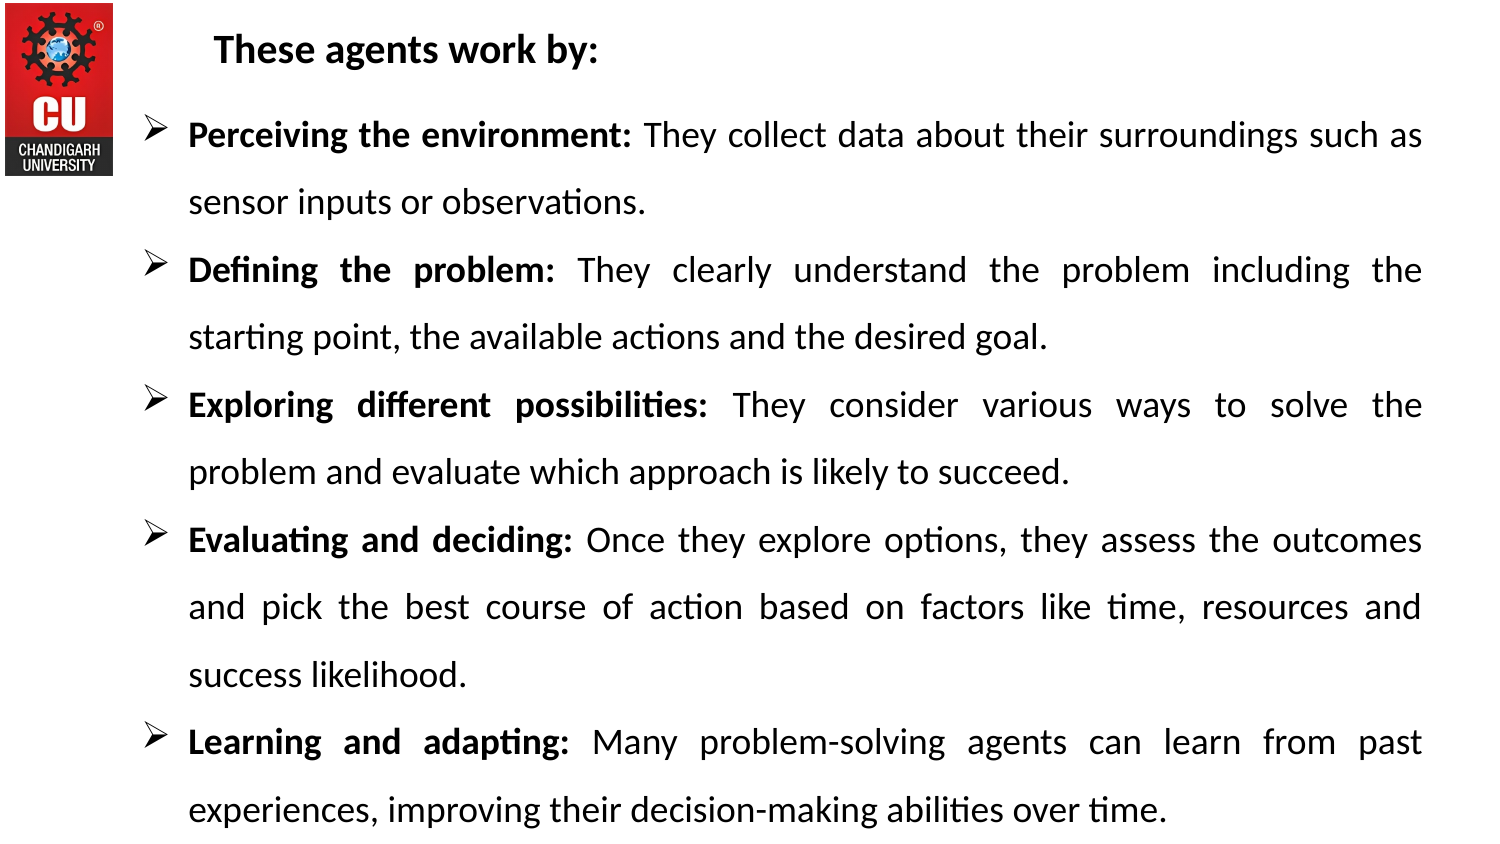

These agents work by:
Perceiving the environment: They collect data about their surroundings such as sensor inputs or observations.
Defining the problem: They clearly understand the problem including the starting point, the available actions and the desired goal.
Exploring different possibilities: They consider various ways to solve the problem and evaluate which approach is likely to succeed.
Evaluating and deciding: Once they explore options, they assess the outcomes and pick the best course of action based on factors like time, resources and success likelihood.
Learning and adapting: Many problem-solving agents can learn from past experiences, improving their decision-making abilities over time.